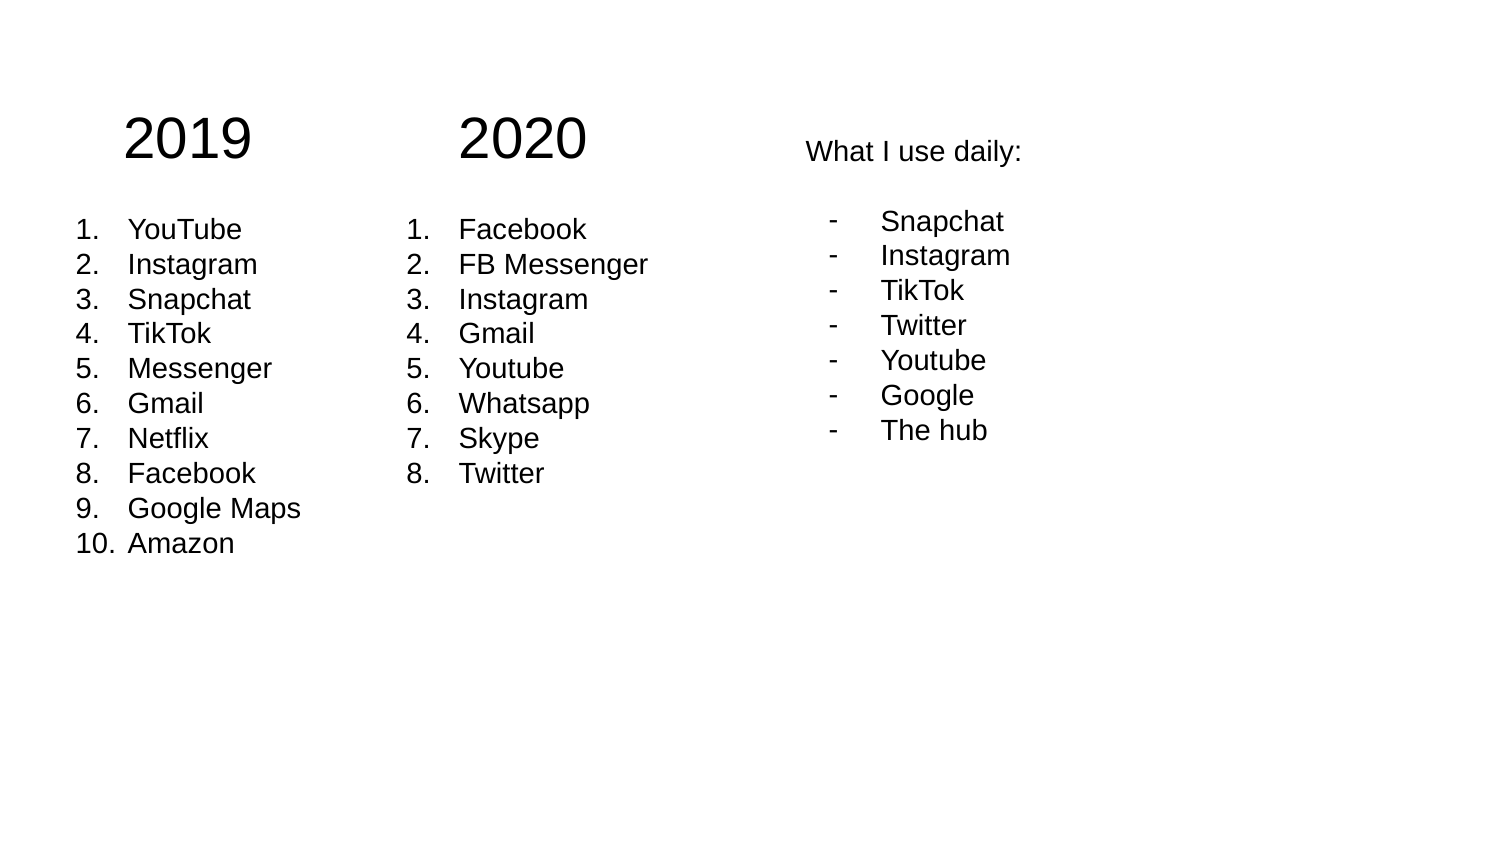

# 2019
2020

What I use daily:

Snapchat
Instagram
TikTok
Twitter
Youtube
Google
The hub

YouTube
Instagram
Snapchat
TikTok
Messenger
Gmail
Netflix
Facebook
Google Maps
Amazon
Facebook
FB Messenger
Instagram
Gmail
Youtube
Whatsapp
Skype
Twitter